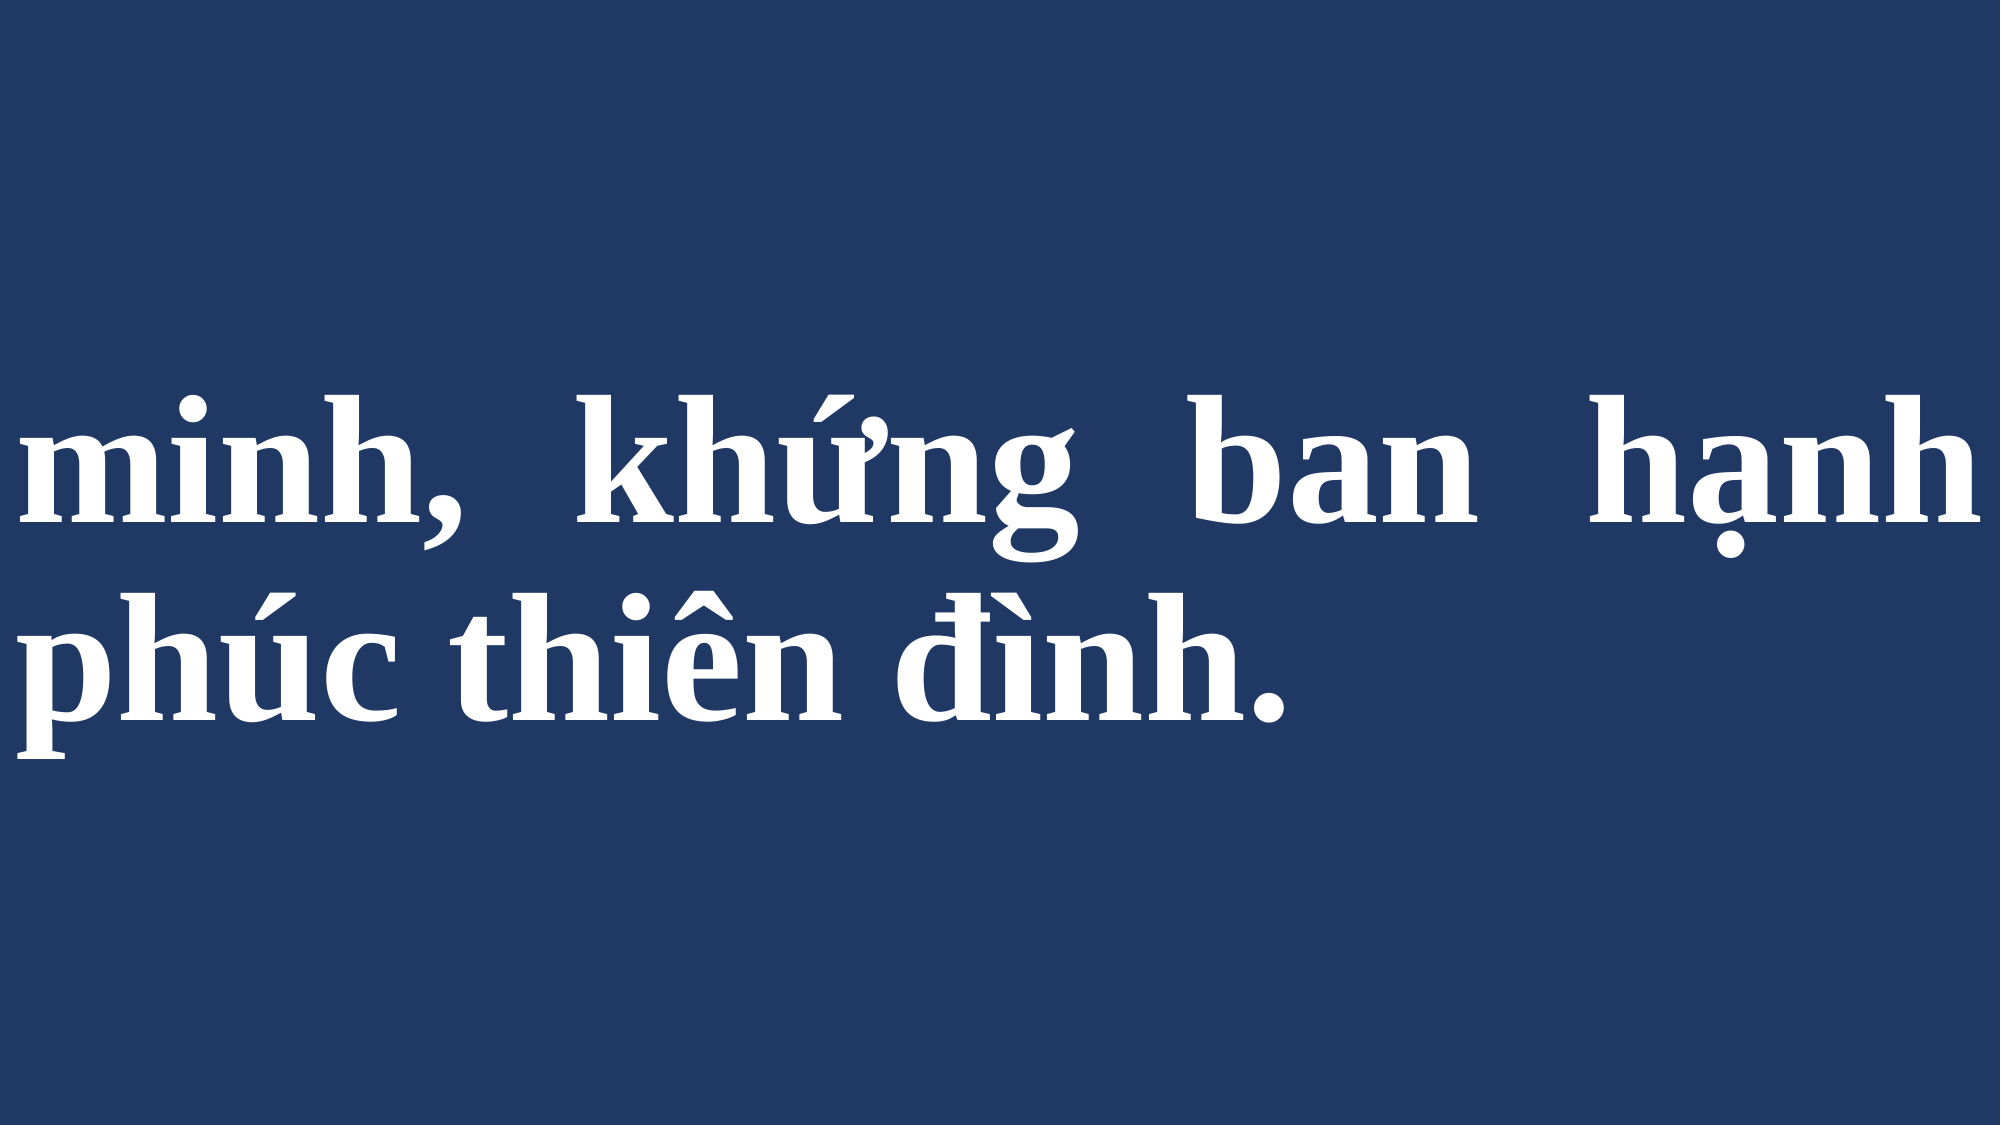

# minh, khứng ban hạnh phúc thiên đình.